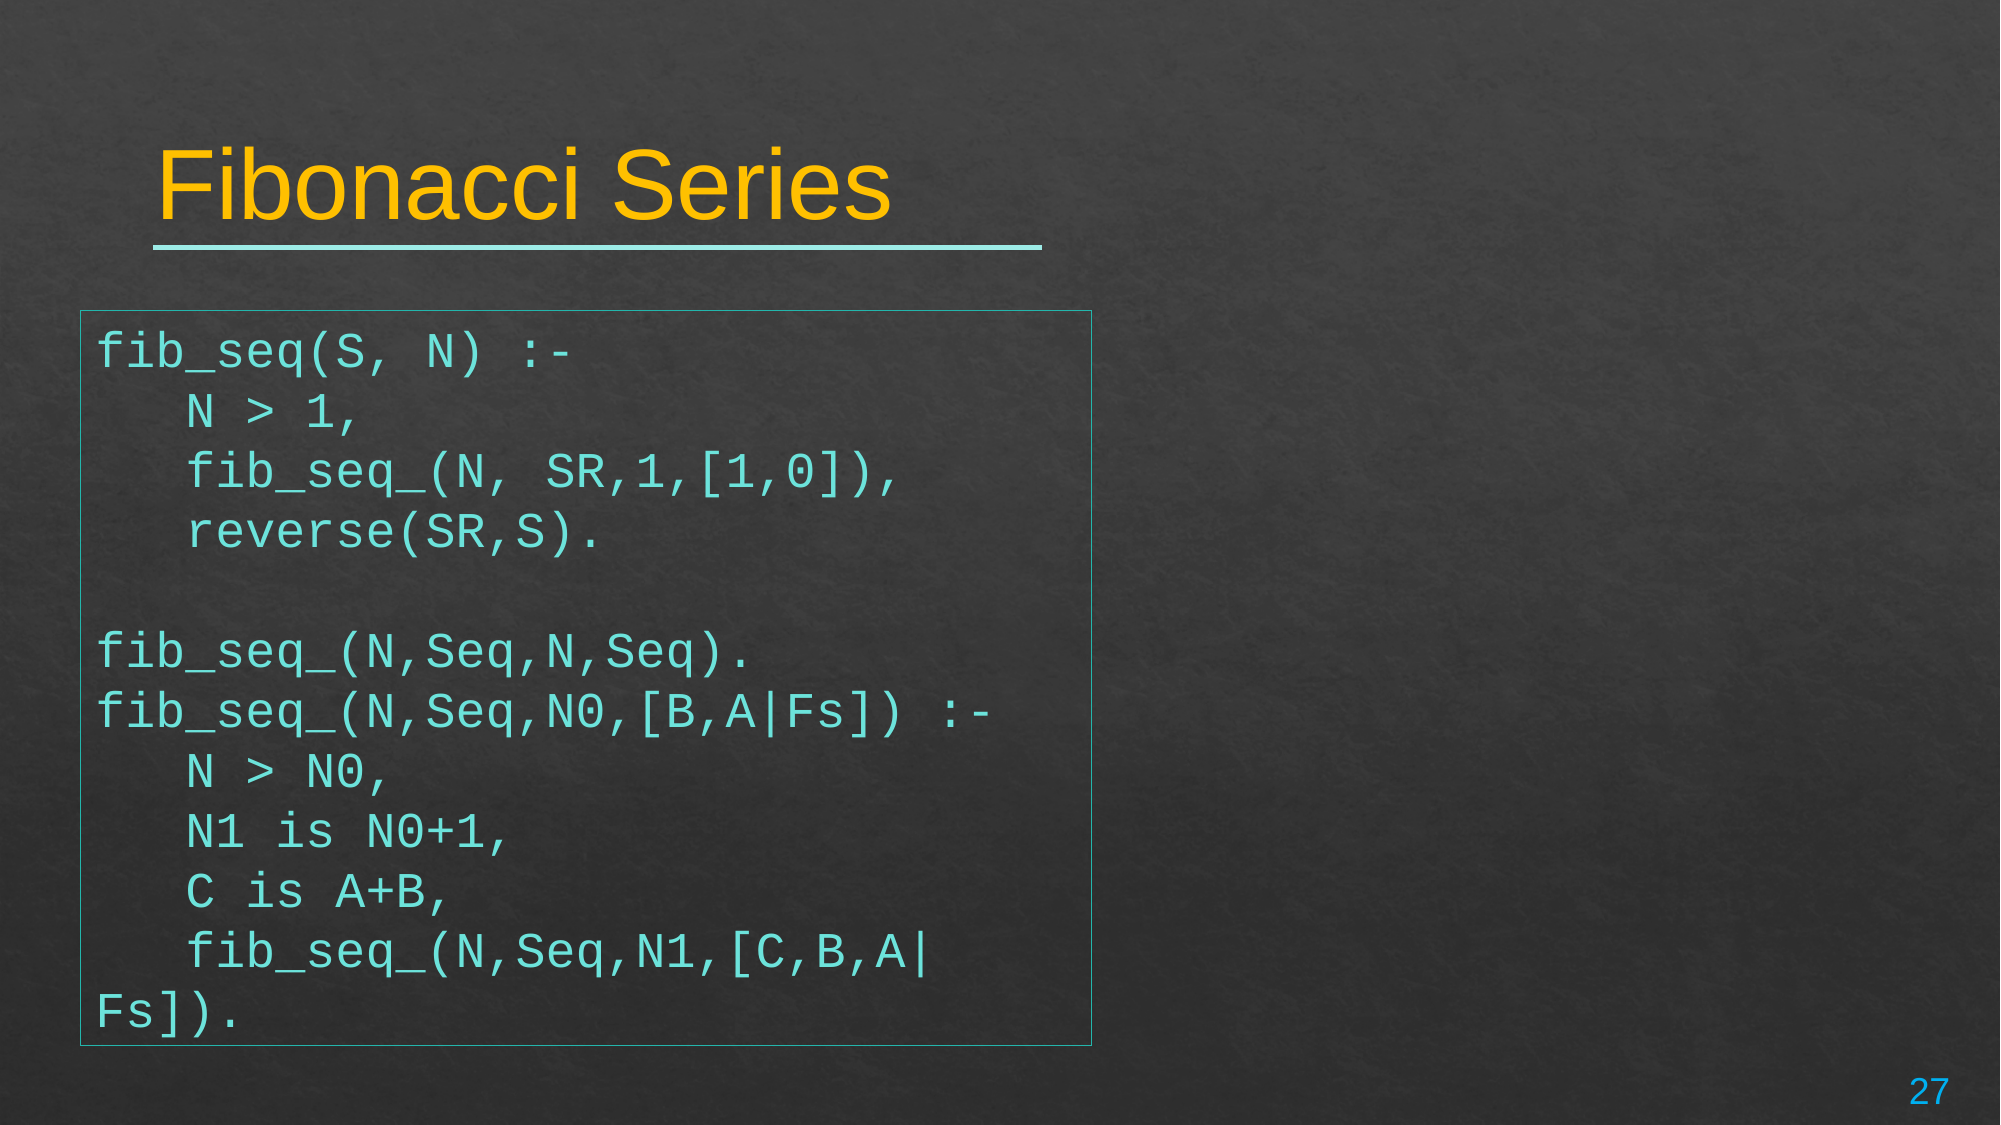

# Fibonacci Series
fib_seq(S, N) :-
   N > 1,
   fib_seq_(N, SR,1,[1,0]),
   reverse(SR,S).

fib_seq_(N,Seq,N,Seq).
fib_seq_(N,Seq,N0,[B,A|Fs]) :-
   N > N0,
   N1 is N0+1,
   C is A+B,
   fib_seq_(N,Seq,N1,[C,B,A|Fs]).